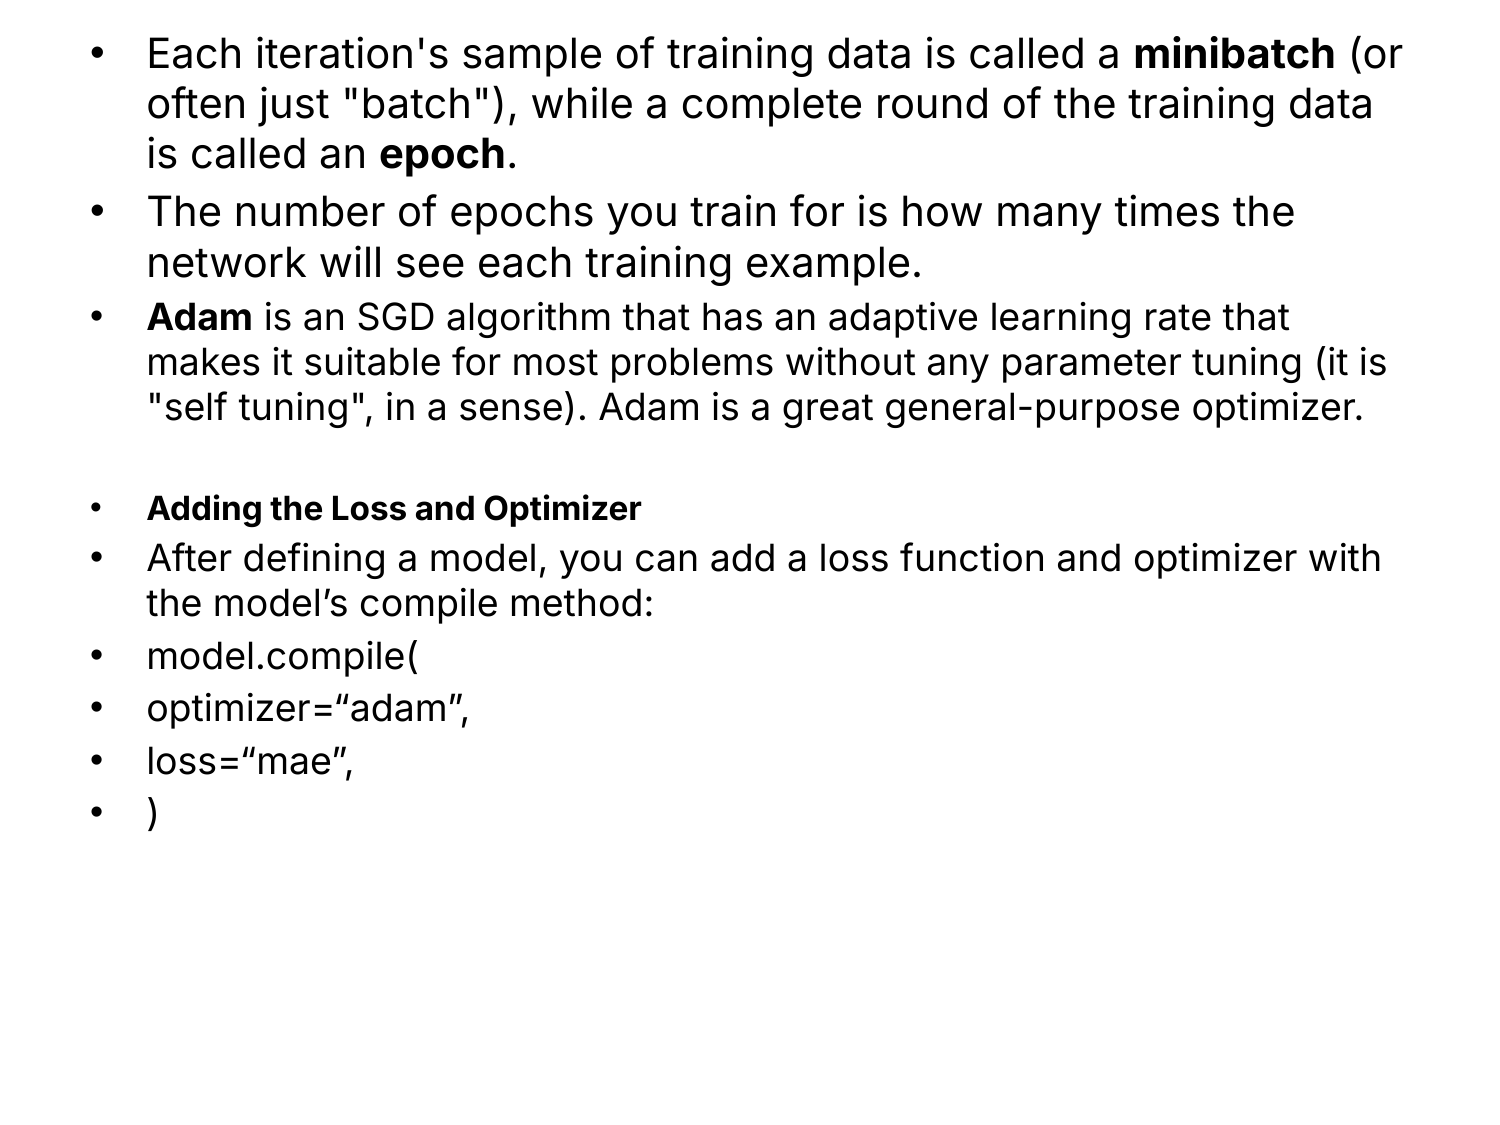

Each iteration's sample of training data is called a minibatch (or often just "batch"), while a complete round of the training data is called an epoch.
The number of epochs you train for is how many times the network will see each training example.
Adam is an SGD algorithm that has an adaptive learning rate that makes it suitable for most problems without any parameter tuning (it is "self tuning", in a sense). Adam is a great general-purpose optimizer.

Adding the Loss and Optimizer
After defining a model, you can add a loss function and optimizer with the model’s compile method:
model.compile(
optimizer=“adam”,
loss=“mae”,
)